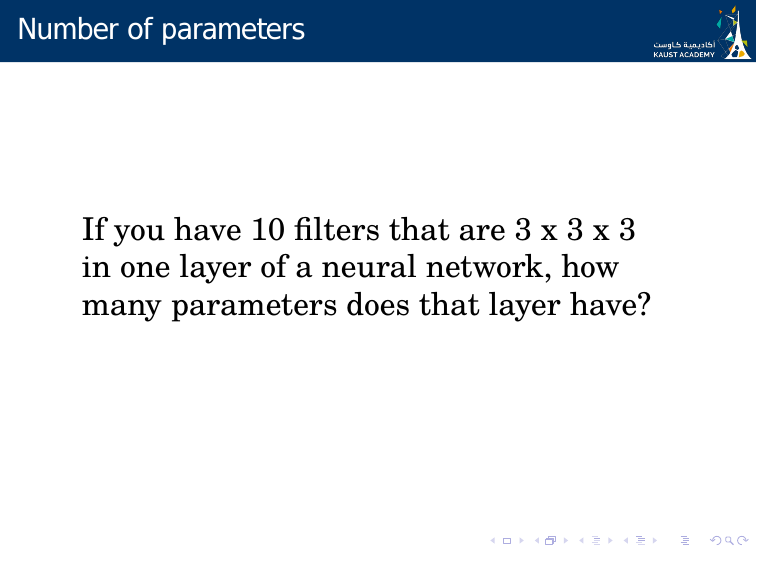

Number of parameters
# Number of parameters
If you have 10 filters that are 3 x 3 x 3 in one layer of a neural network, how many parameters does that layer have?